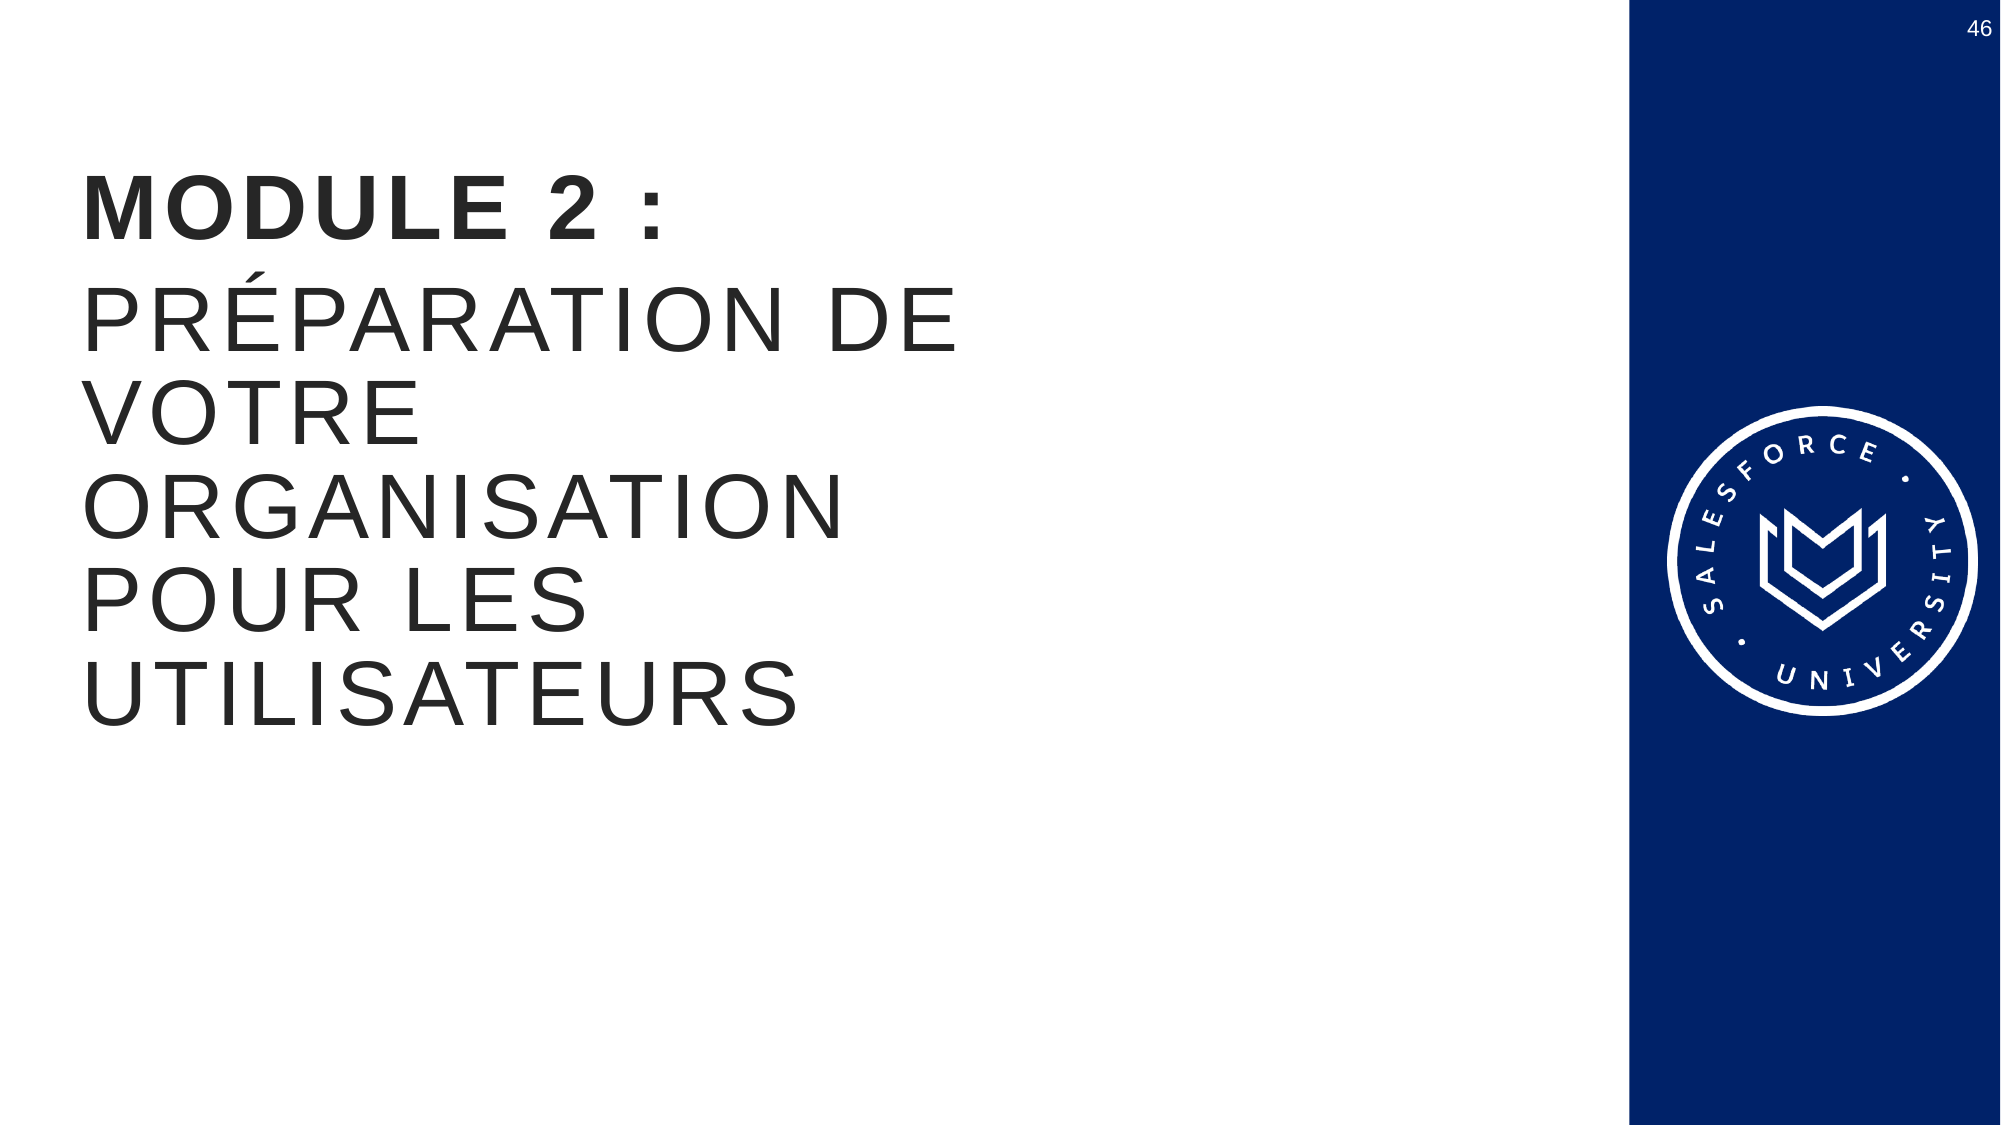

46
Module 2 :
Préparation de votre organisation pour les utilisateurs